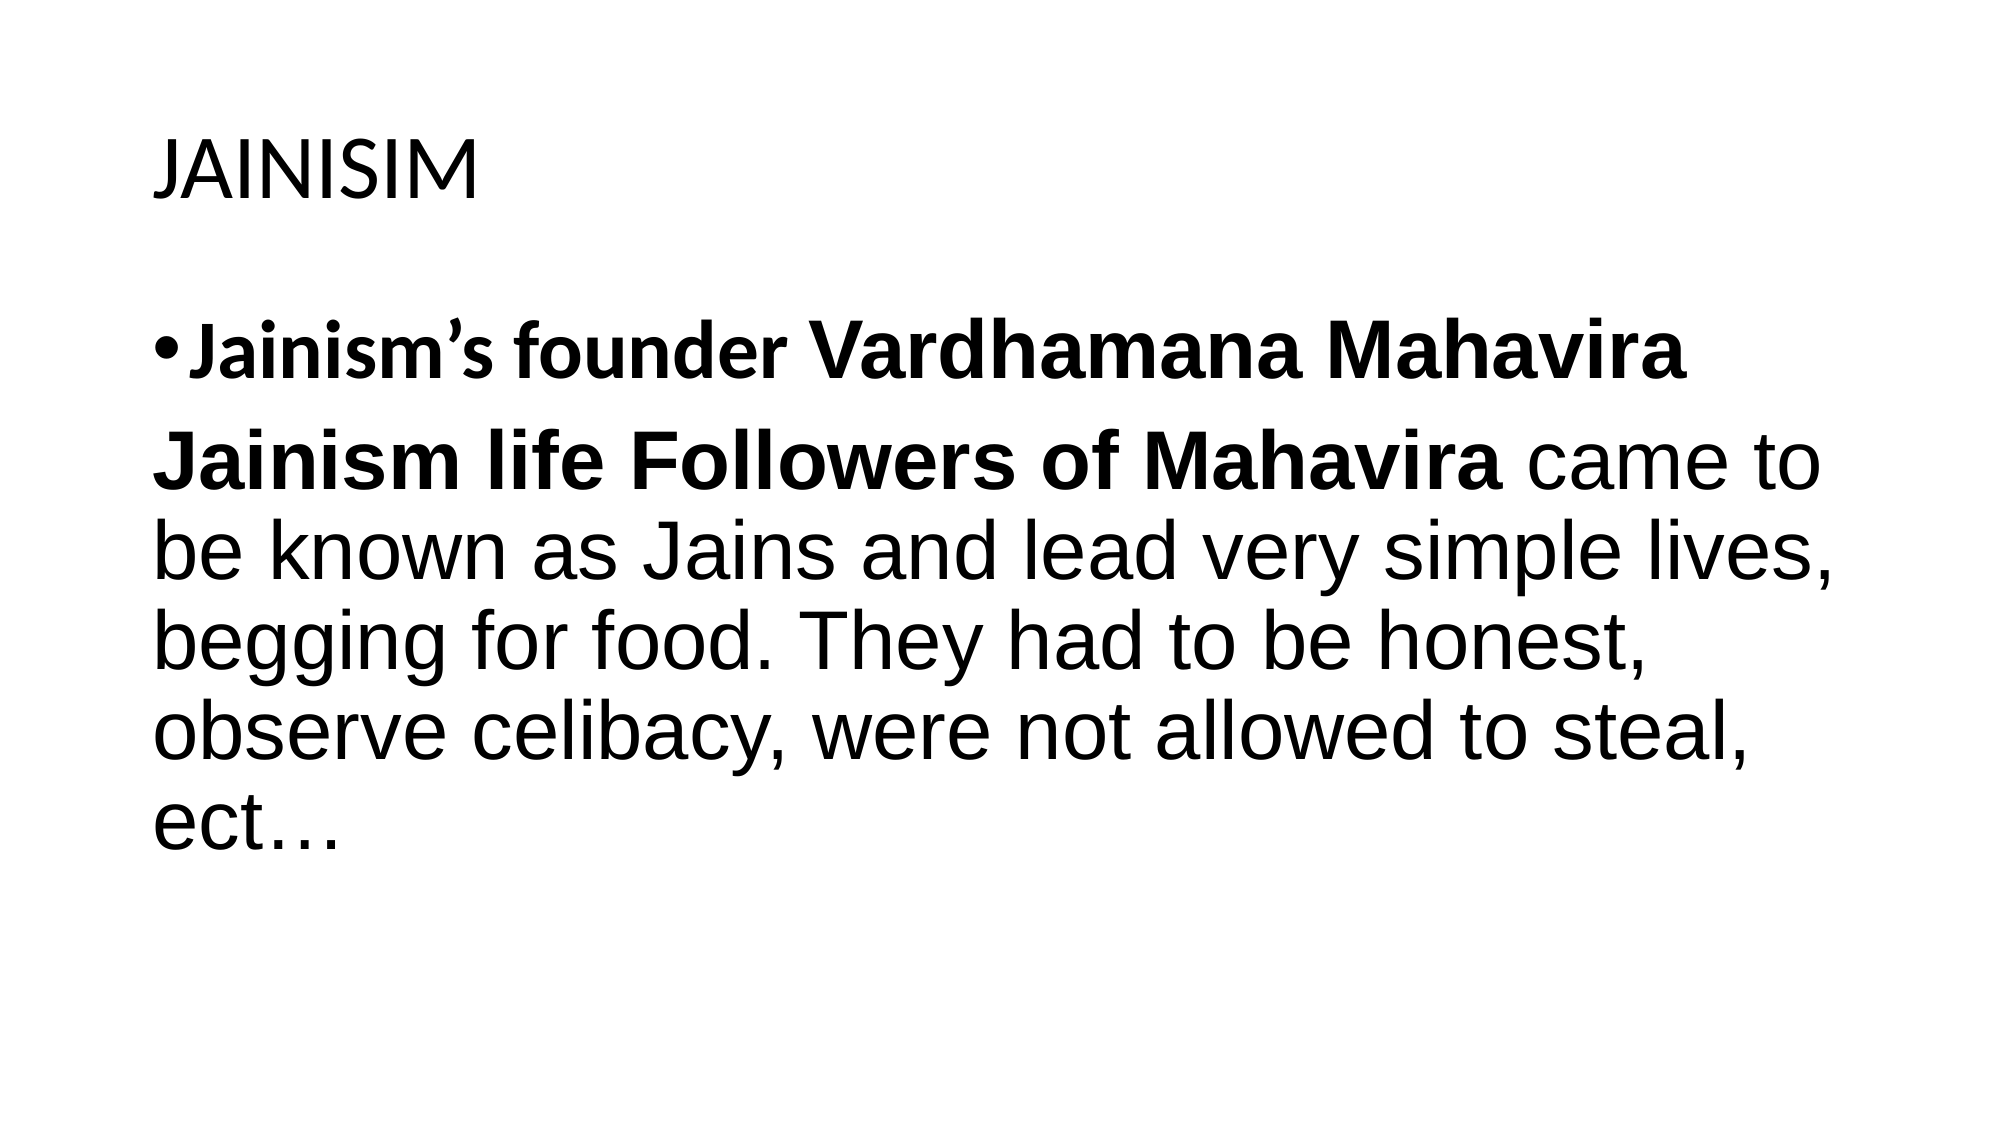

# JAINISIM
Jainism’s founder Vardhamana Mahavira
Jainism life Followers of Mahavira came to be known as Jains and lead very simple lives, begging for food. They had to be honest, observe celibacy, were not allowed to steal,  ect…